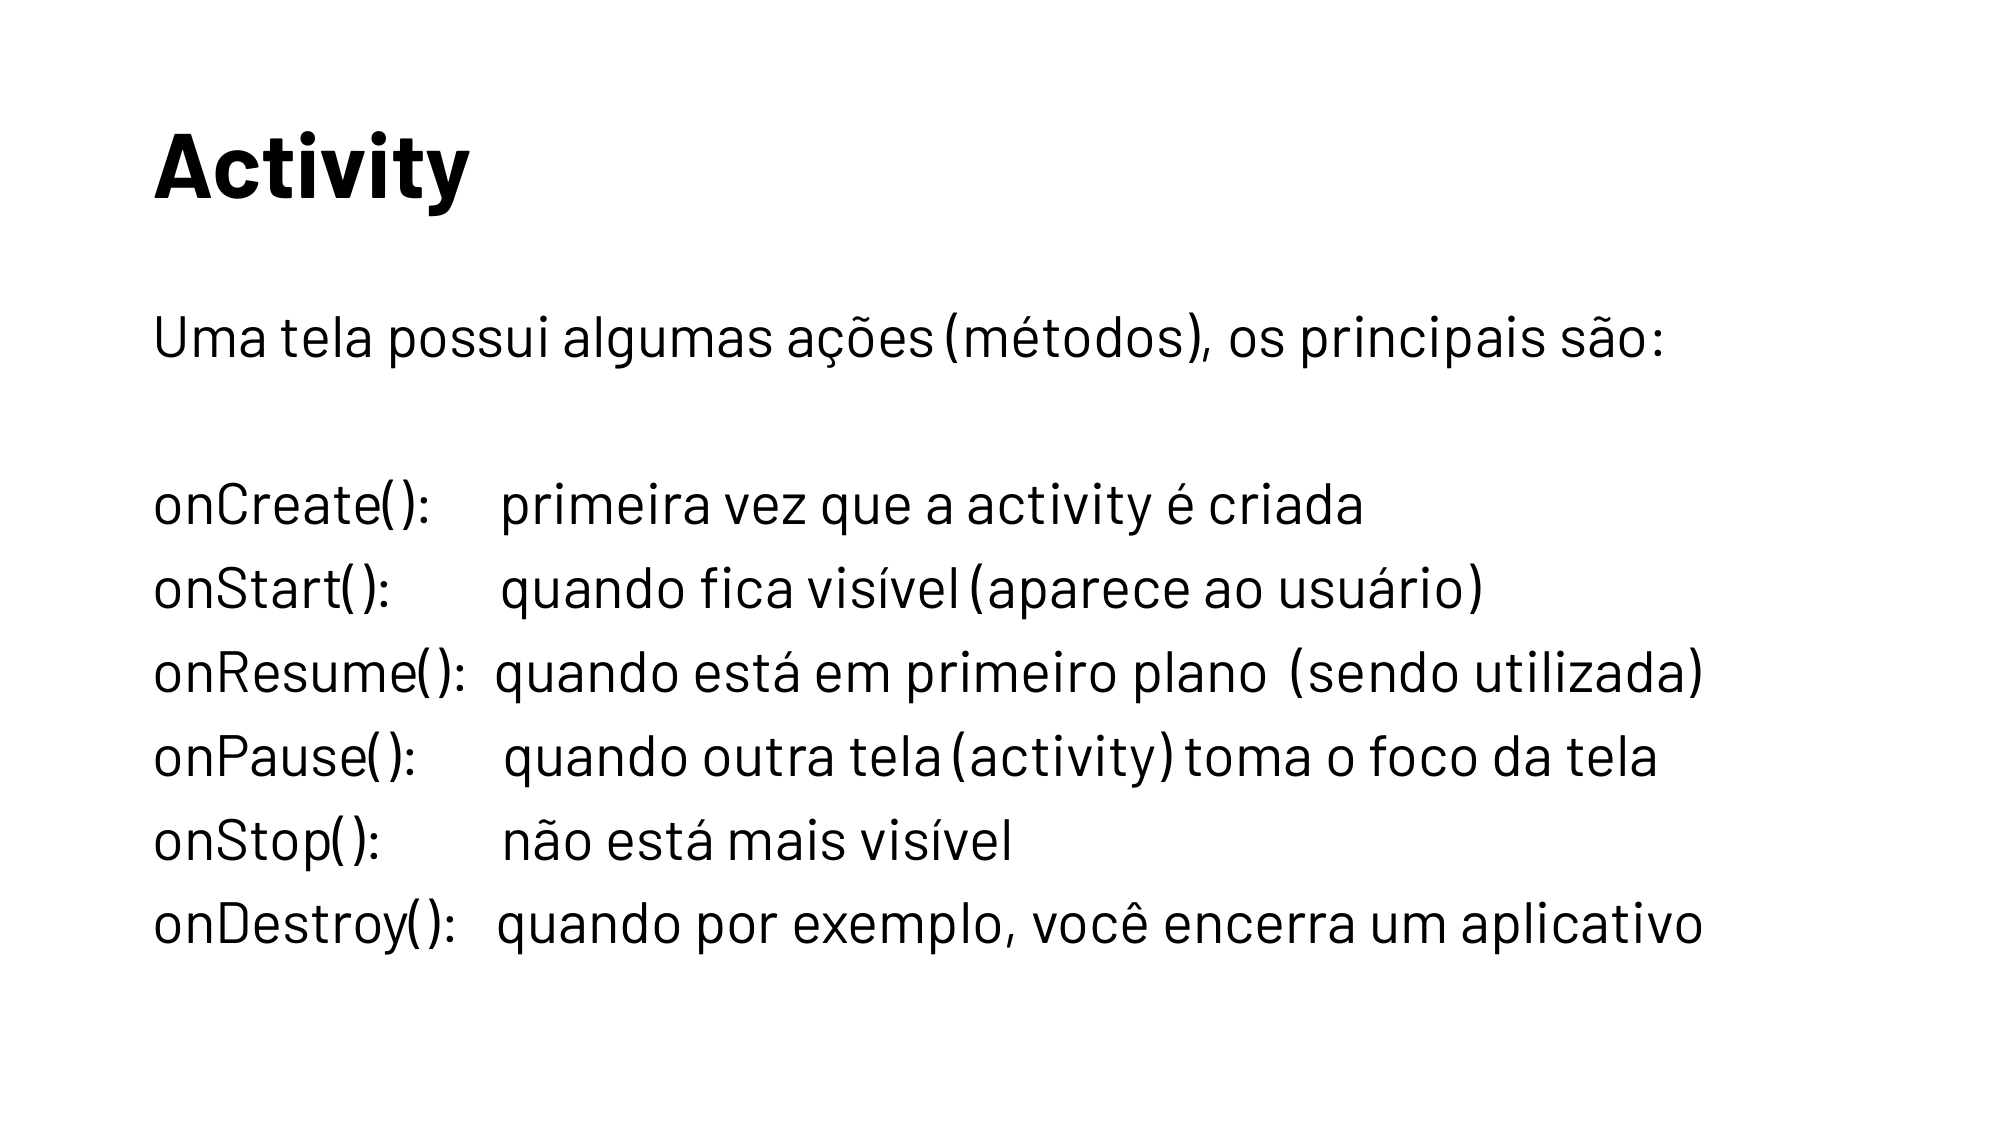

# Activity
Uma tela possui algumas ações (métodos), os principais são:

onCreate():	    primeira vez que a activity é criada
onStart():         quando fica visível (aparece ao usuário)
onResume():  quando está em primeiro plano  (sendo utilizada)
onPause():       quando outra tela (activity) toma o foco da tela
onStop():          não está mais visível
onDestroy():   quando por exemplo, você encerra um aplicativo